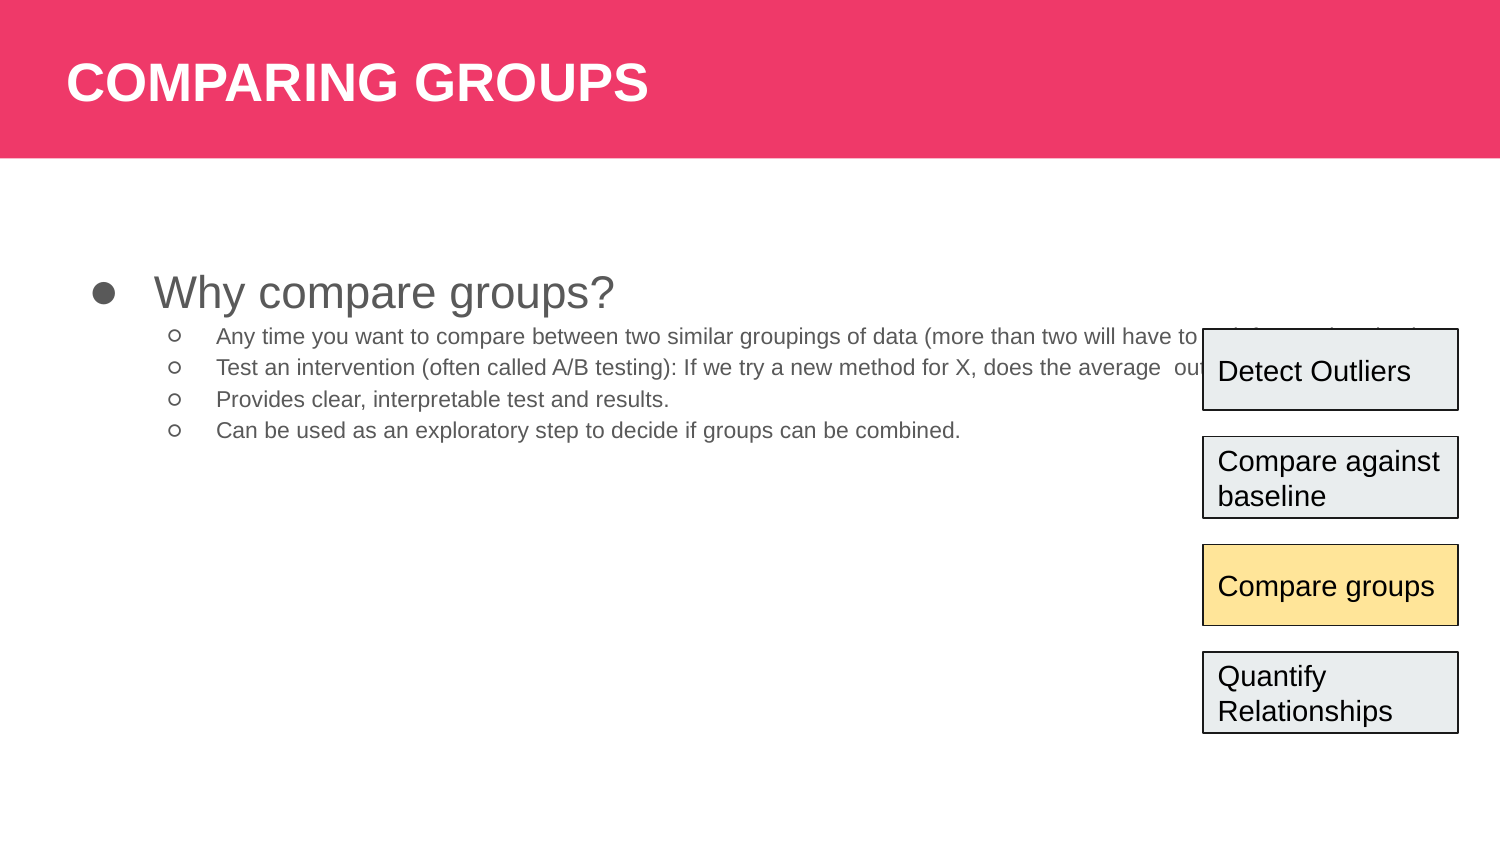

COMPARING GROUPS
 Why compare groups?
Any time you want to compare between two similar groupings of data (more than two will have to wait for another time).
Test an intervention (often called A/B testing): If we try a new method for X, does the average  outcome change?
Provides clear, interpretable test and results.
Can be used as an exploratory step to decide if groups can be combined.
Detect Outliers
Compare against baseline
Compare groups
Quantify Relationships